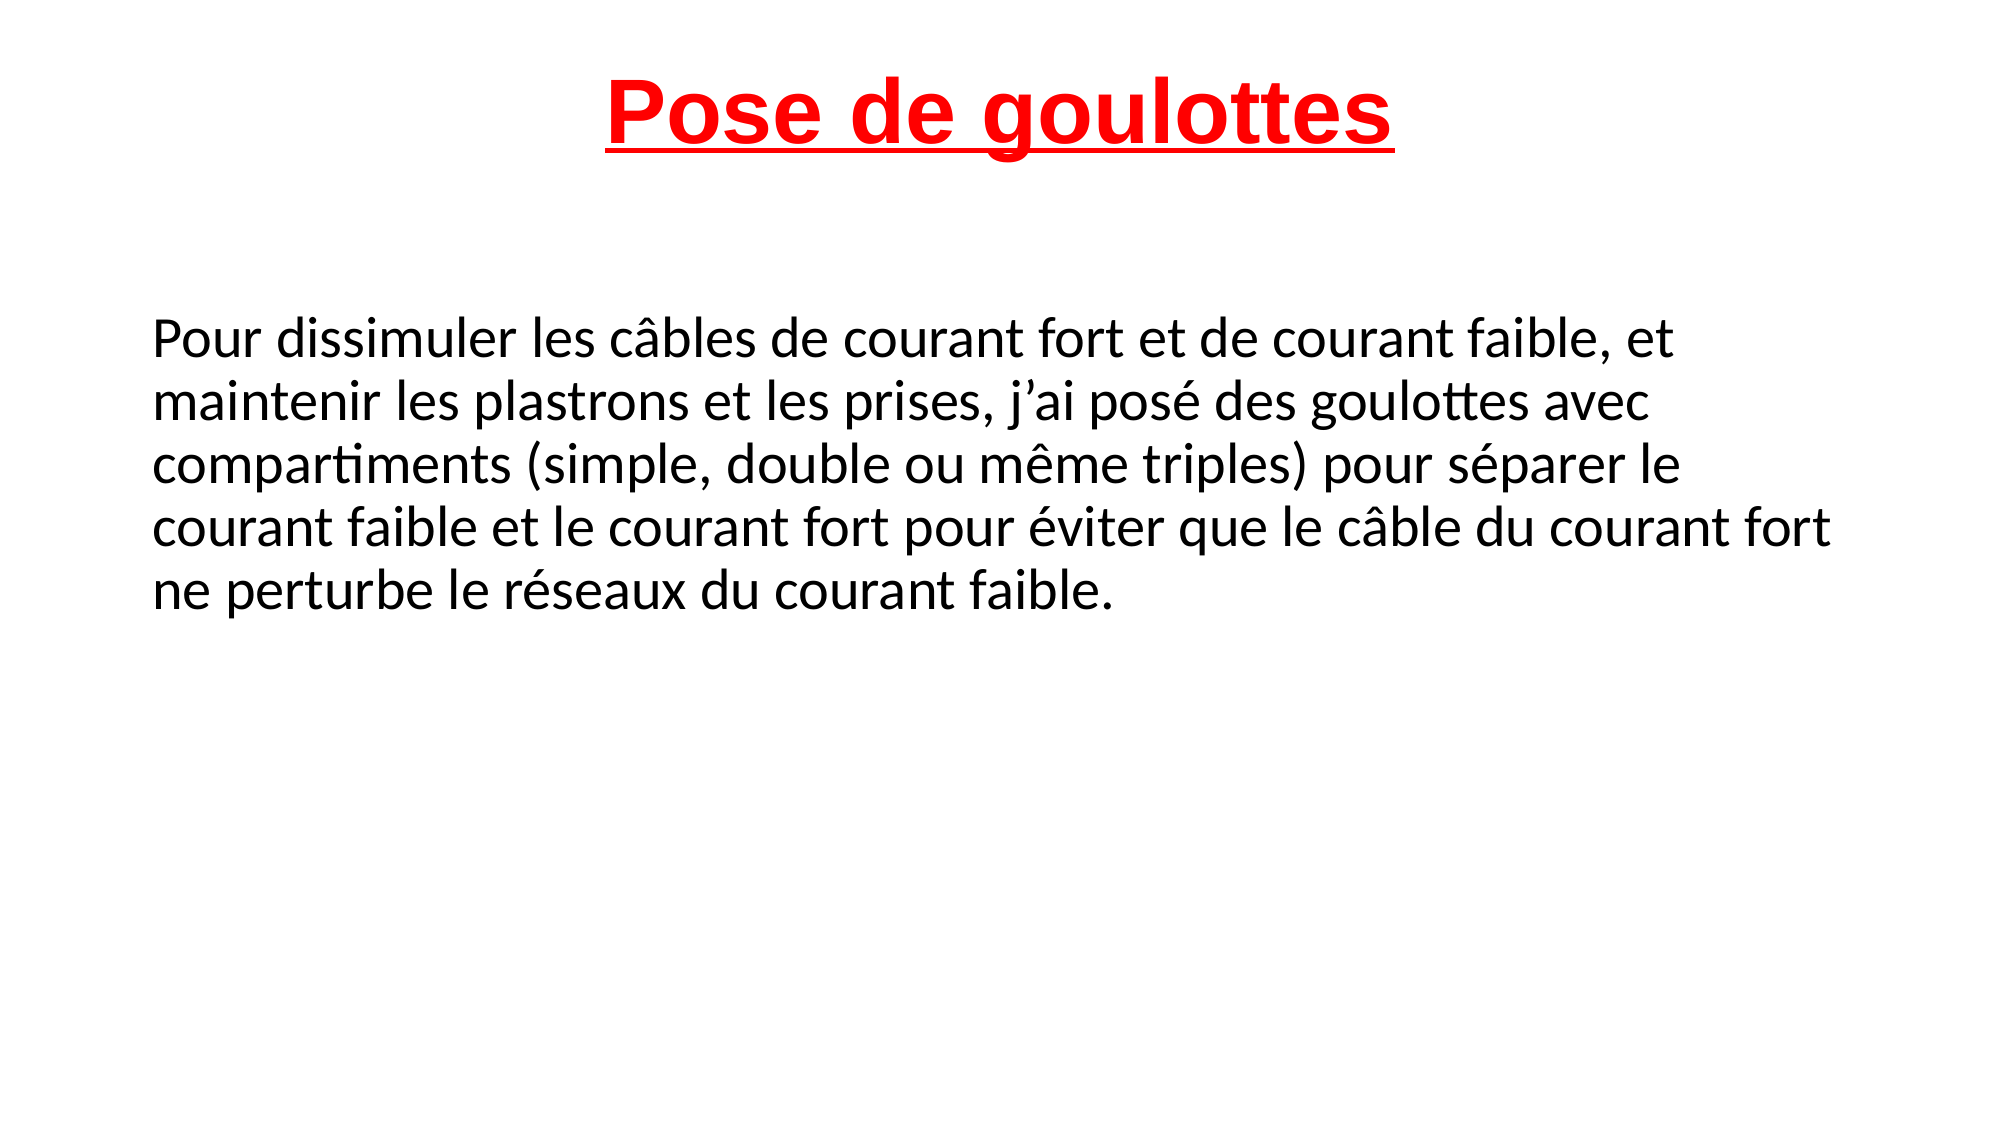

# Pose de goulottes
Pour dissimuler les câbles de courant fort et de courant faible, et maintenir les plastrons et les prises, j’ai posé des goulottes avec compartiments (simple, double ou même triples) pour séparer le courant faible et le courant fort pour éviter que le câble du courant fort ne perturbe le réseaux du courant faible.